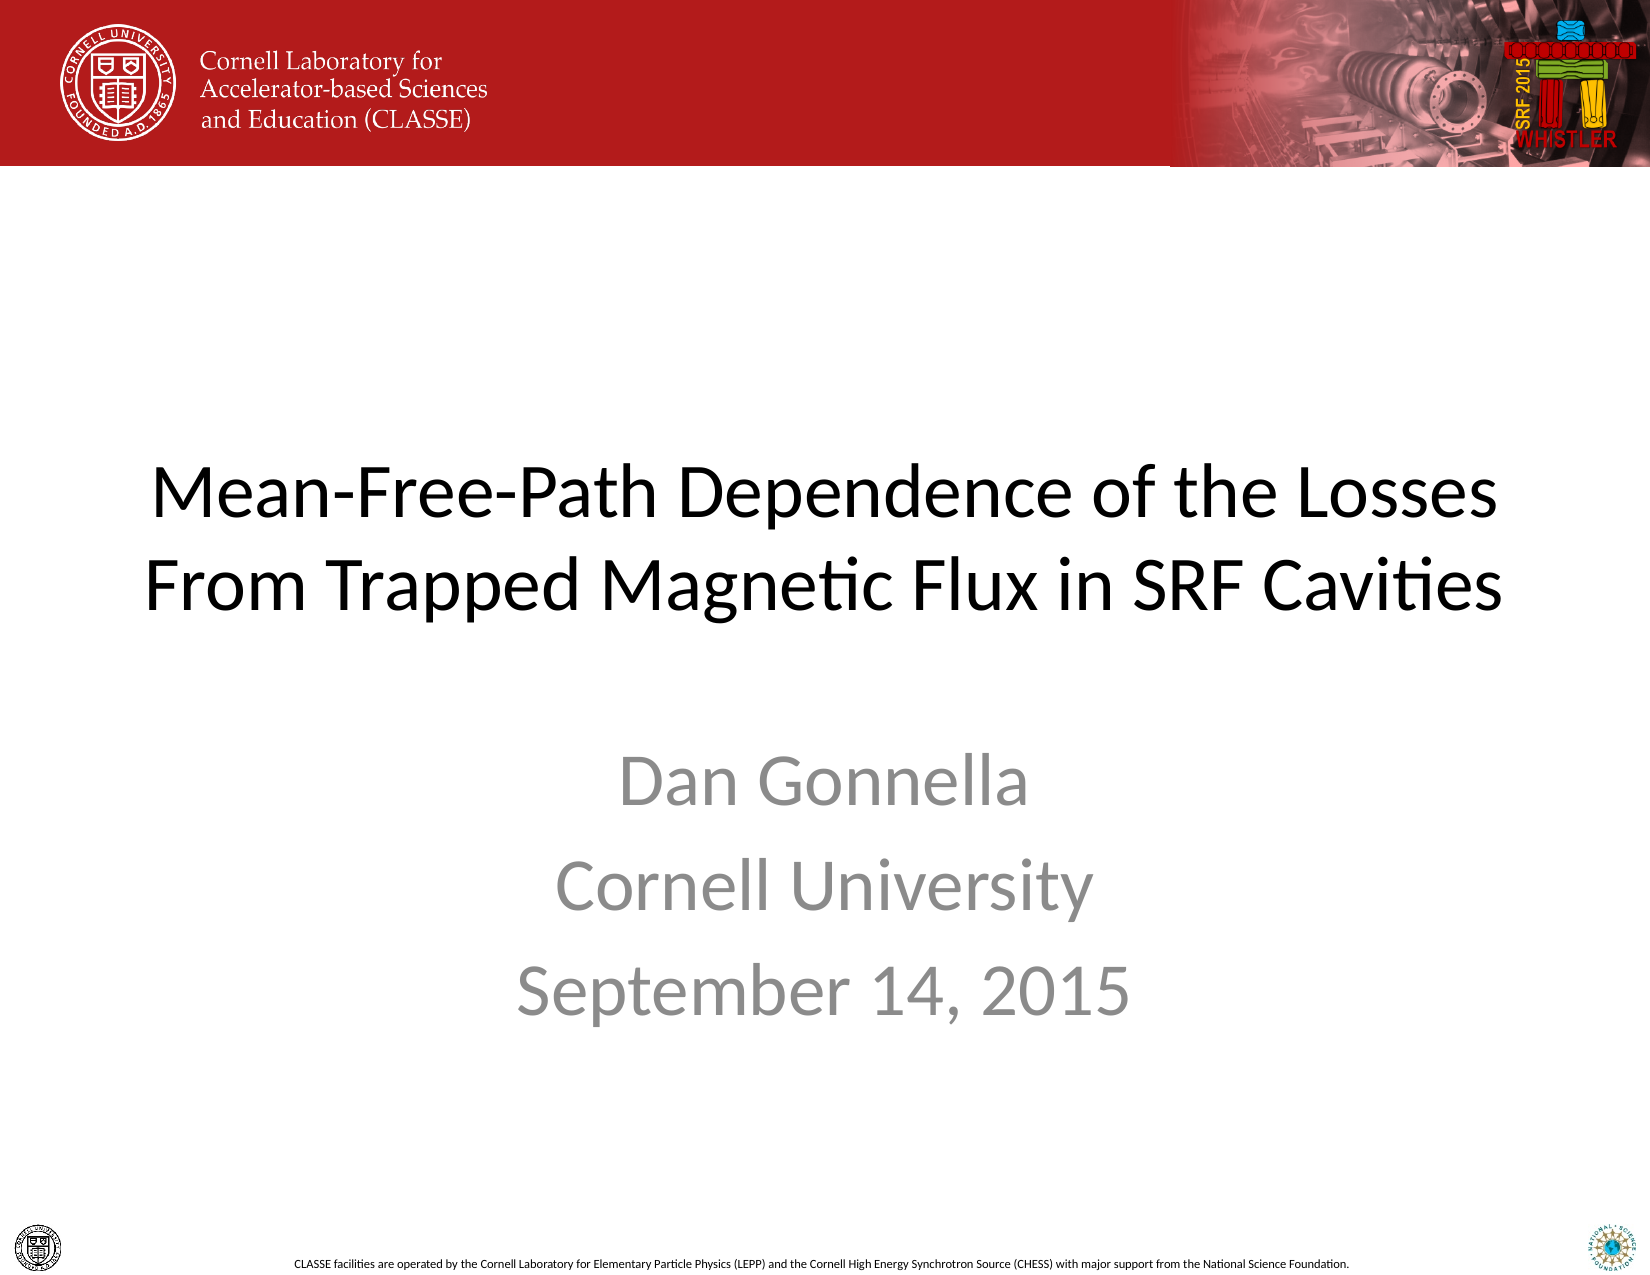

# Mean-Free-Path Dependence of the Losses From Trapped Magnetic Flux in SRF Cavities
Dan Gonnella
Cornell University
September 14, 2015